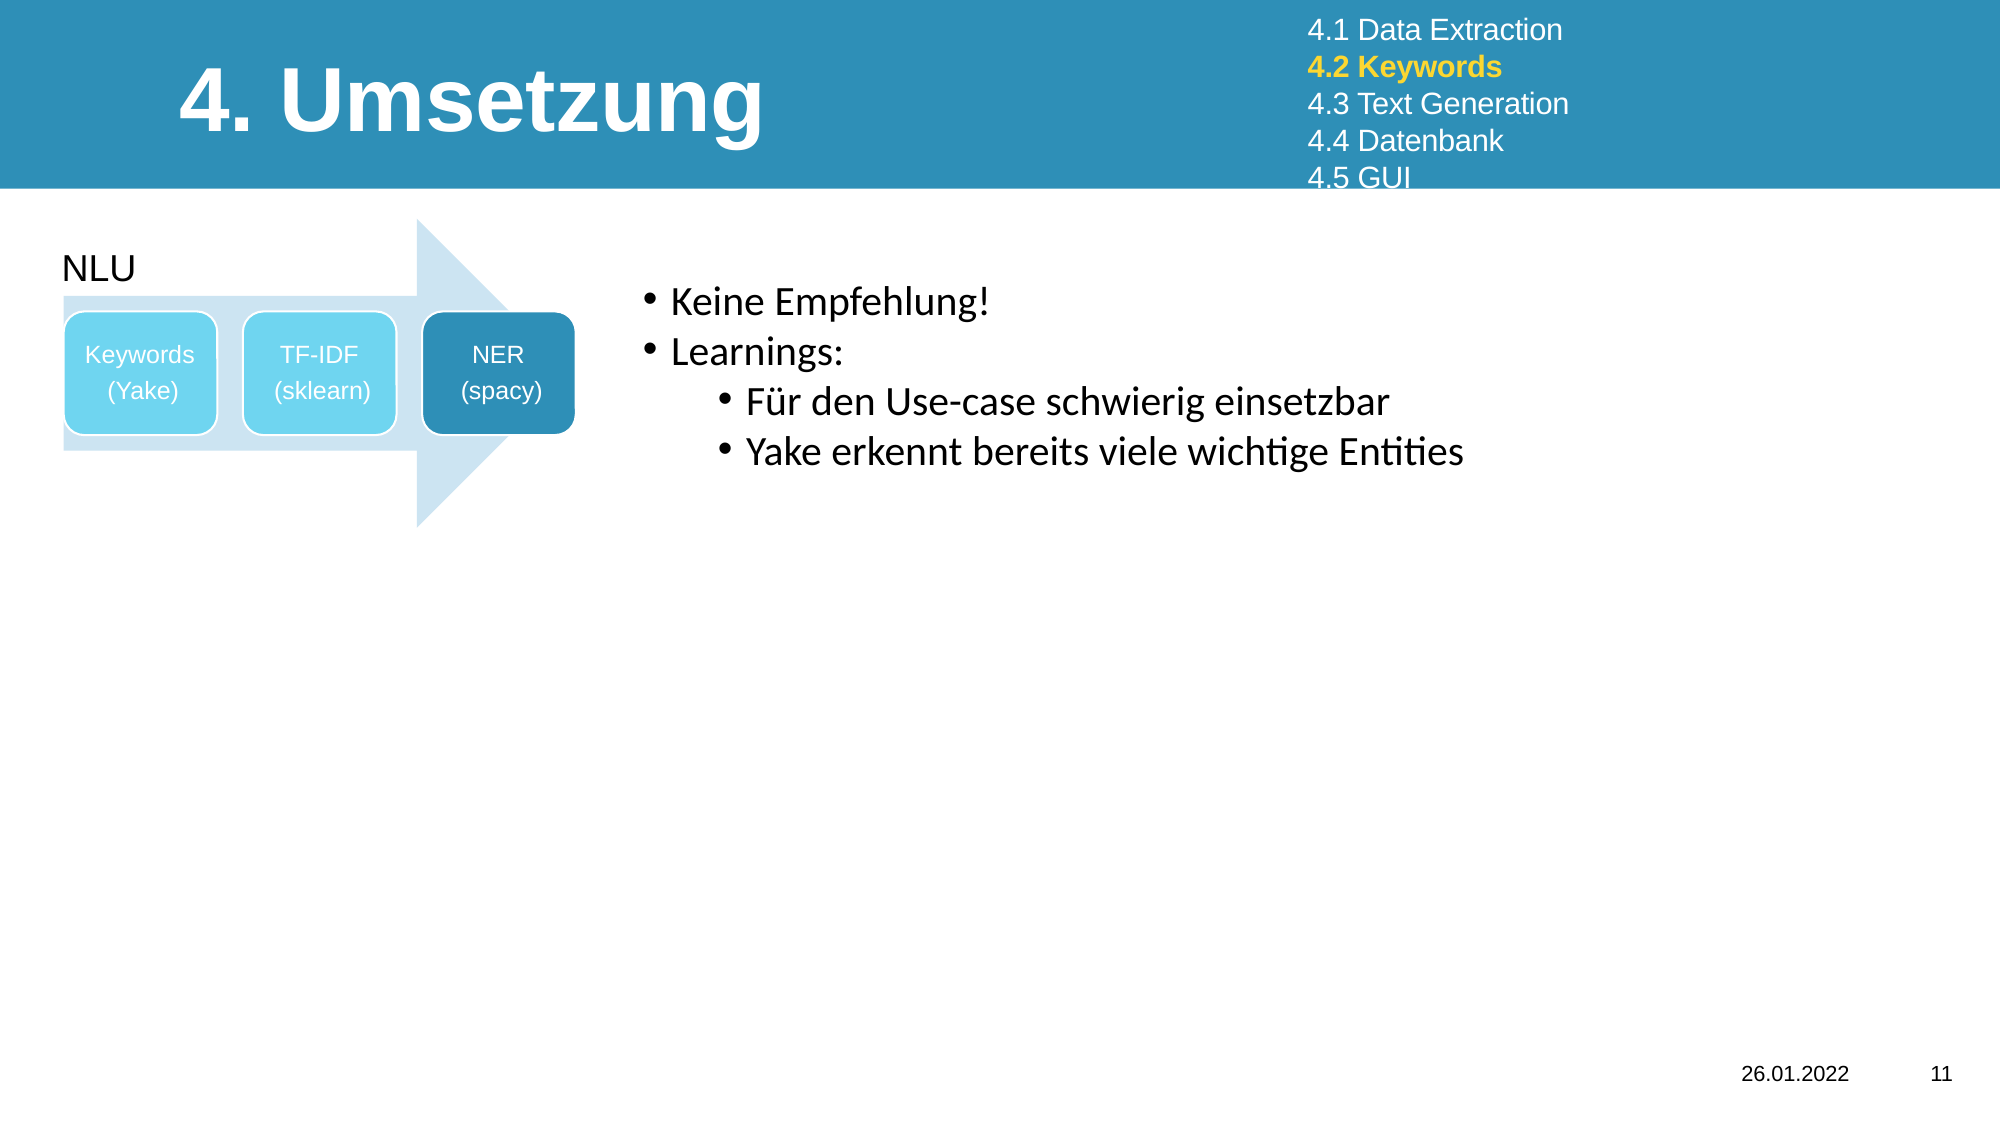

4.1 Data Extraction
4.2 Keywords
4.3 Text Generation
4.4 Datenbank
4.5 GUI

# 4. Umsetzung
Keywords
(Yake)
TF-IDF
(sklearn)
NER
(spacy)
NLU
Keine Empfehlung!
Learnings:
Für den Use-case schwierig einsetzbar
Yake erkennt bereits viele wichtige Entities
26.01.2022
11